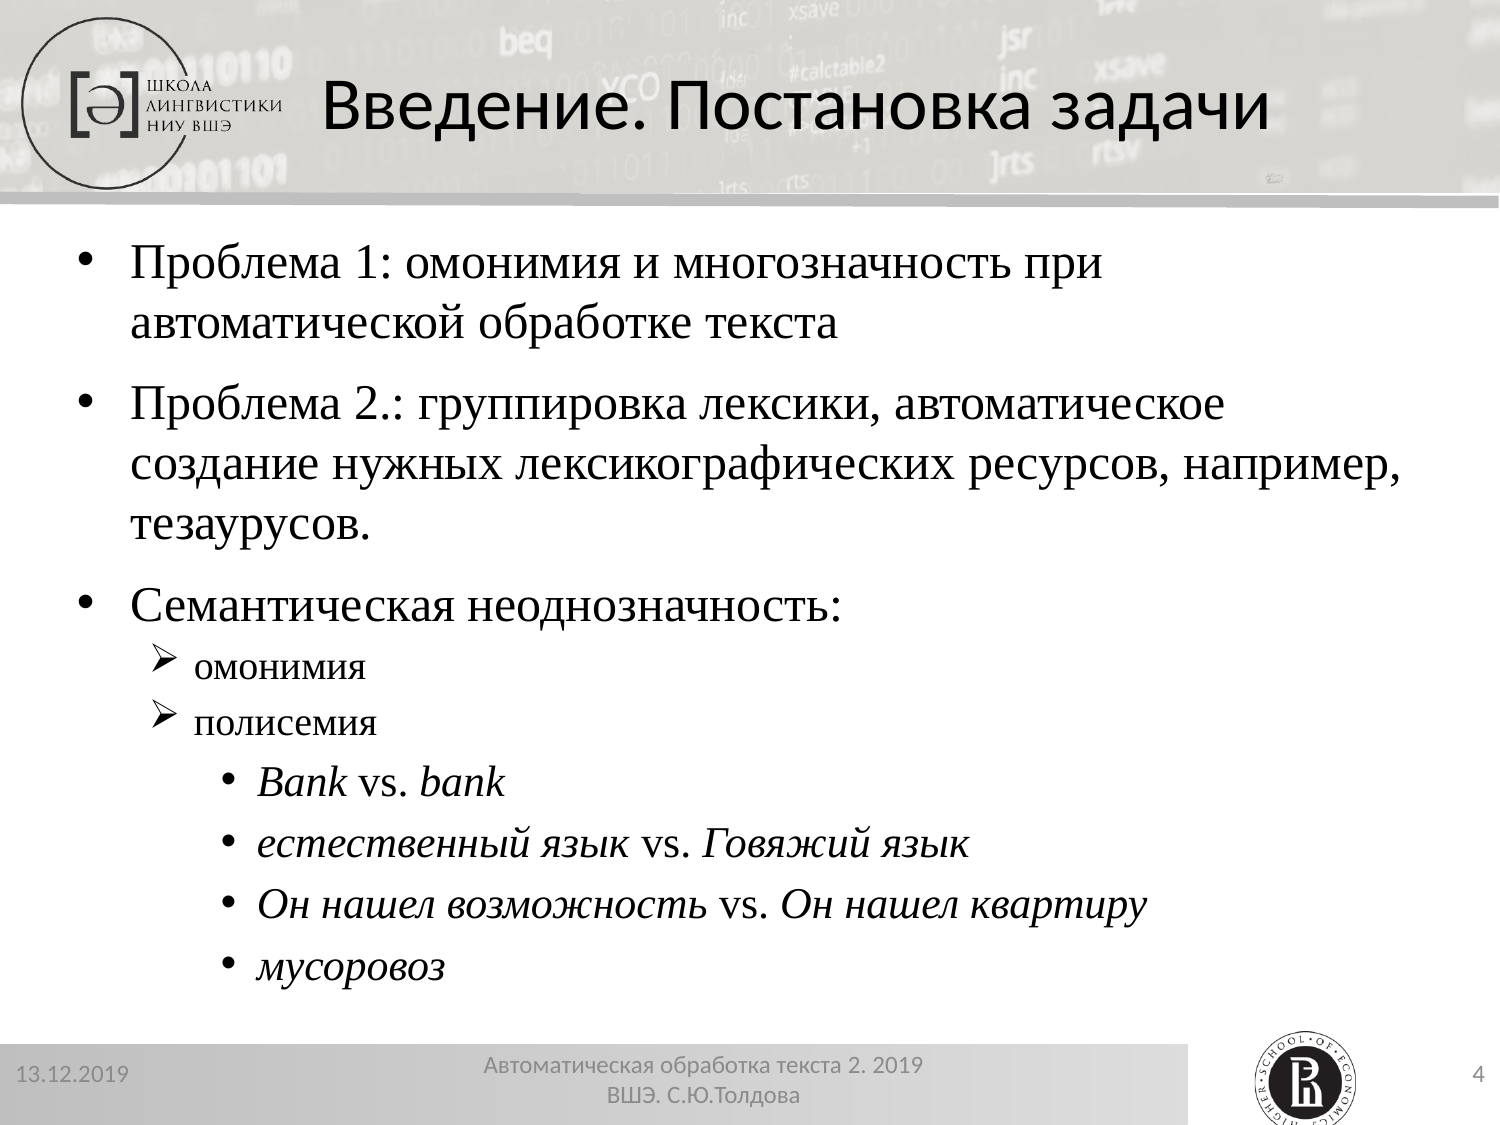

# Введение. Постановка задачи
Проблема 1: омонимия и многозначность при автоматической обработке текста
Проблема 2.: группировка лексики, автоматическое создание нужных лексикографических ресурсов, например, тезаурусов.
Семантическая неоднозначность:
омонимия
полисемия
Bank vs. bank
естественный язык vs. Говяжий язык
Он нашел возможность vs. Он нашел квартиру
мусоровоз
13.12.2019
4
Автоматическая обработка текста 2. 2019 ВШЭ. С.Ю.Толдова